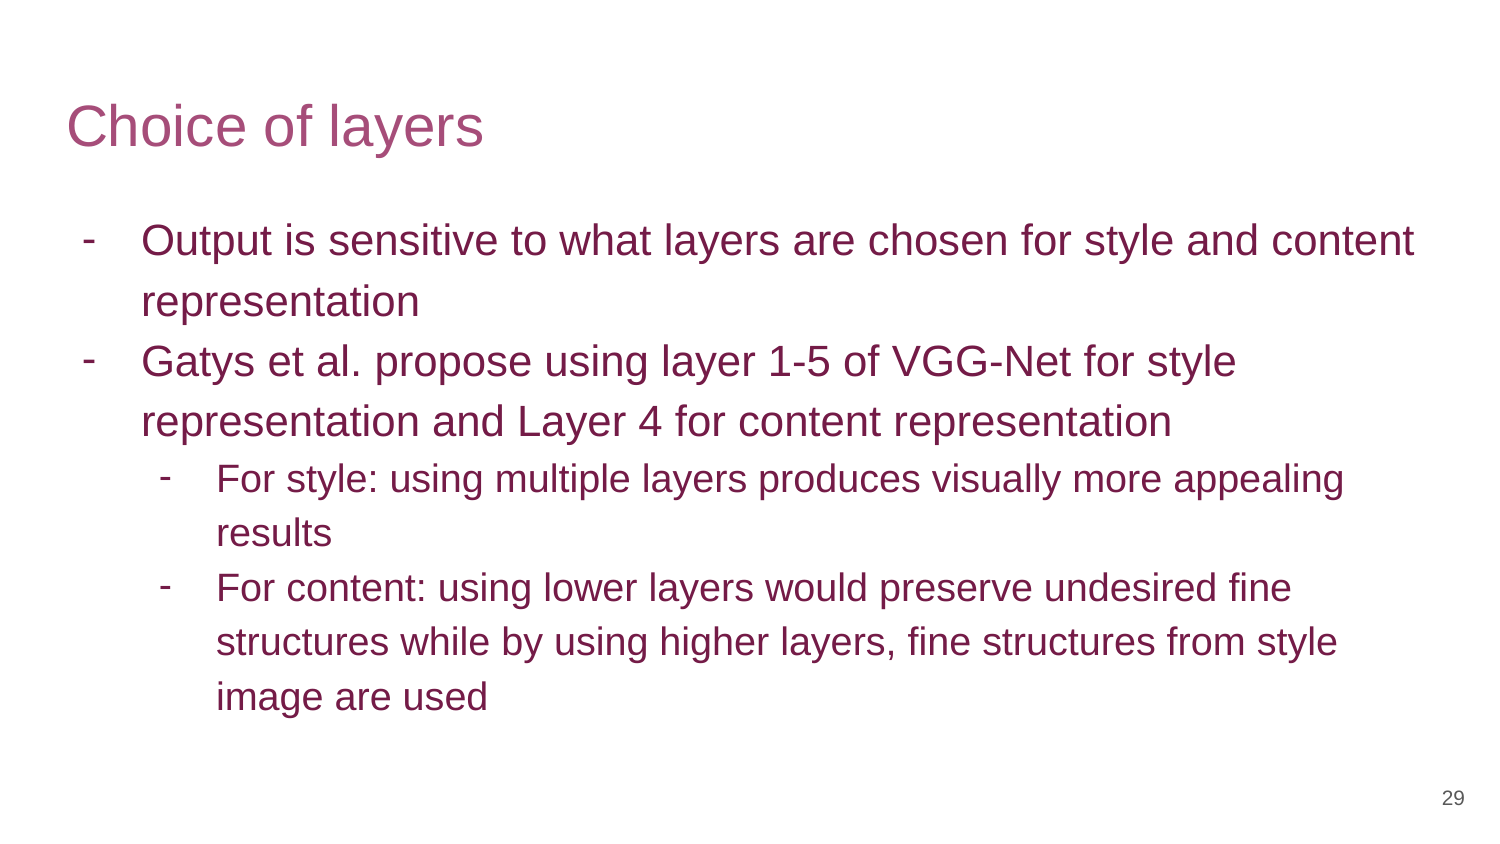

# Choice of layers
Output is sensitive to what layers are chosen for style and content representation
Gatys et al. propose using layer 1-5 of VGG-Net for style representation and Layer 4 for content representation
For style: using multiple layers produces visually more appealing results
For content: using lower layers would preserve undesired fine structures while by using higher layers, fine structures from style image are used
29